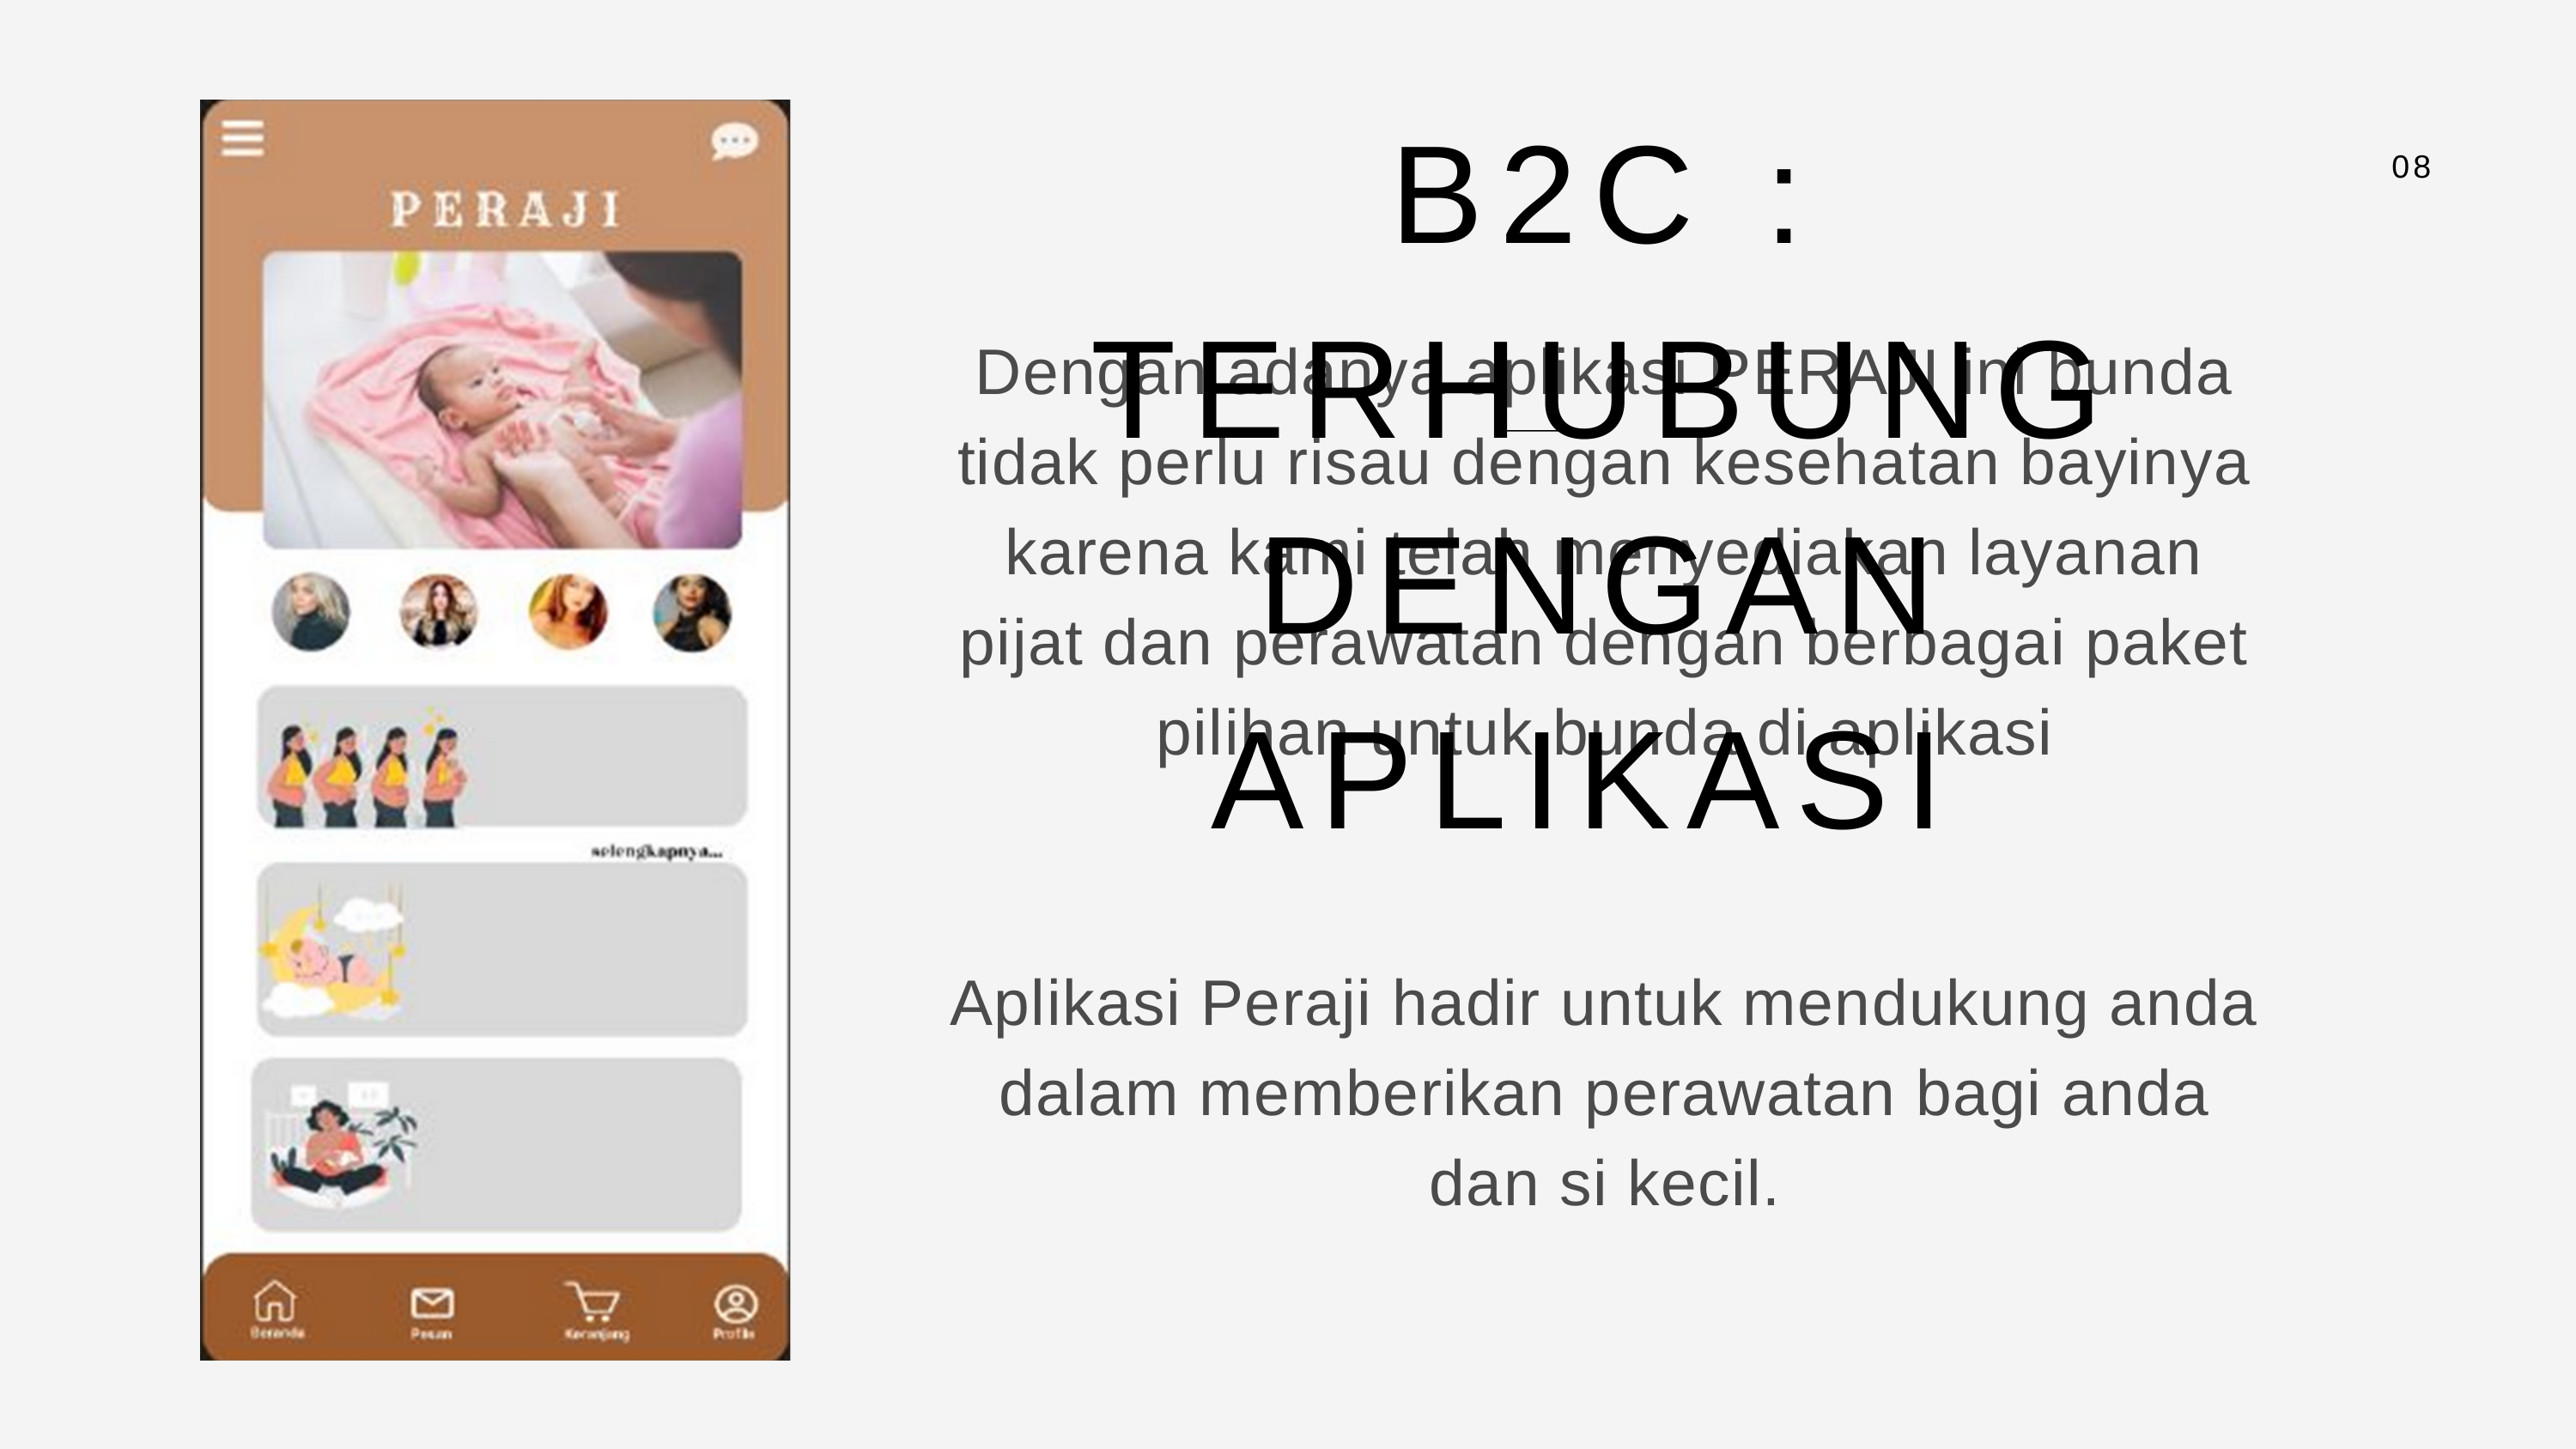

B2C : TERHUBUNG DENGAN APLIKASI

08
Dengan adanya aplikasi PERAJI ini bunda tidak perlu risau dengan kesehatan bayinya karena kami telah menyediakan layanan pijat dan perawatan dengan berbagai paket pilihan untuk bunda di aplikasi

Aplikasi Peraji hadir untuk mendukung anda dalam memberikan perawatan bagi anda dan si kecil.